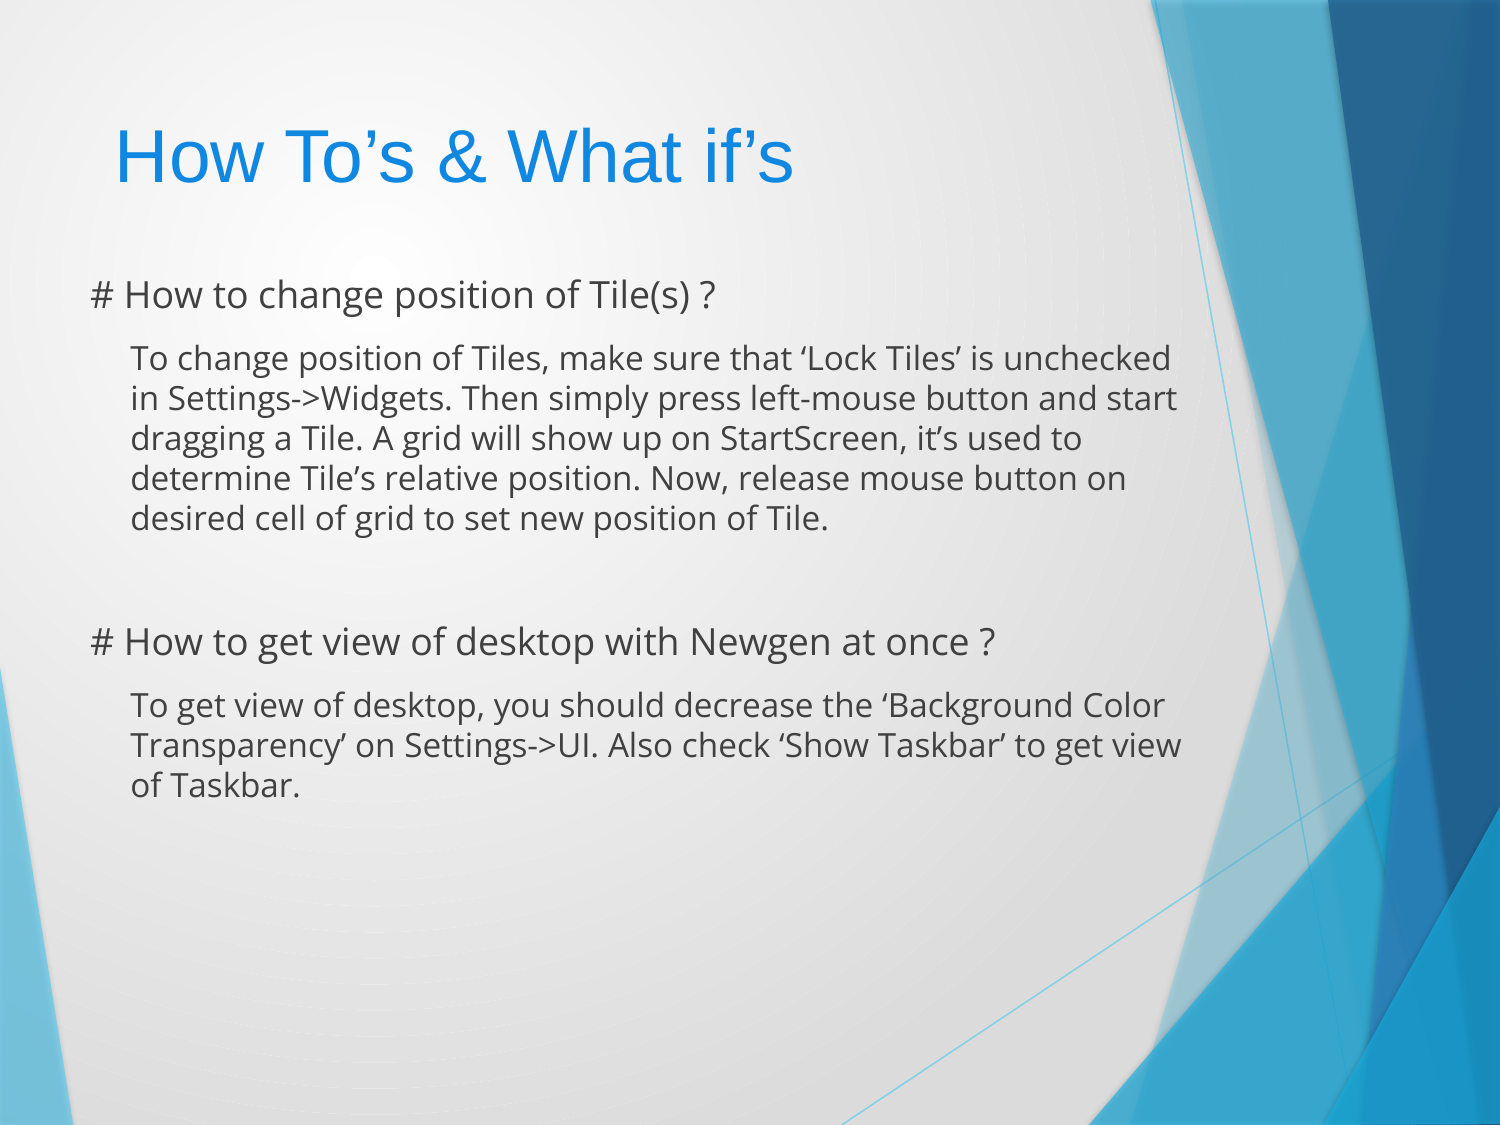

# How To’s & What if’s
# How to change position of Tile(s) ?
To change position of Tiles, make sure that ‘Lock Tiles’ is unchecked in Settings->Widgets. Then simply press left-mouse button and start dragging a Tile. A grid will show up on StartScreen, it’s used to determine Tile’s relative position. Now, release mouse button on desired cell of grid to set new position of Tile.

# How to get view of desktop with Newgen at once ?
To get view of desktop, you should decrease the ‘Background Color Transparency’ on Settings->UI. Also check ‘Show Taskbar’ to get view of Taskbar.